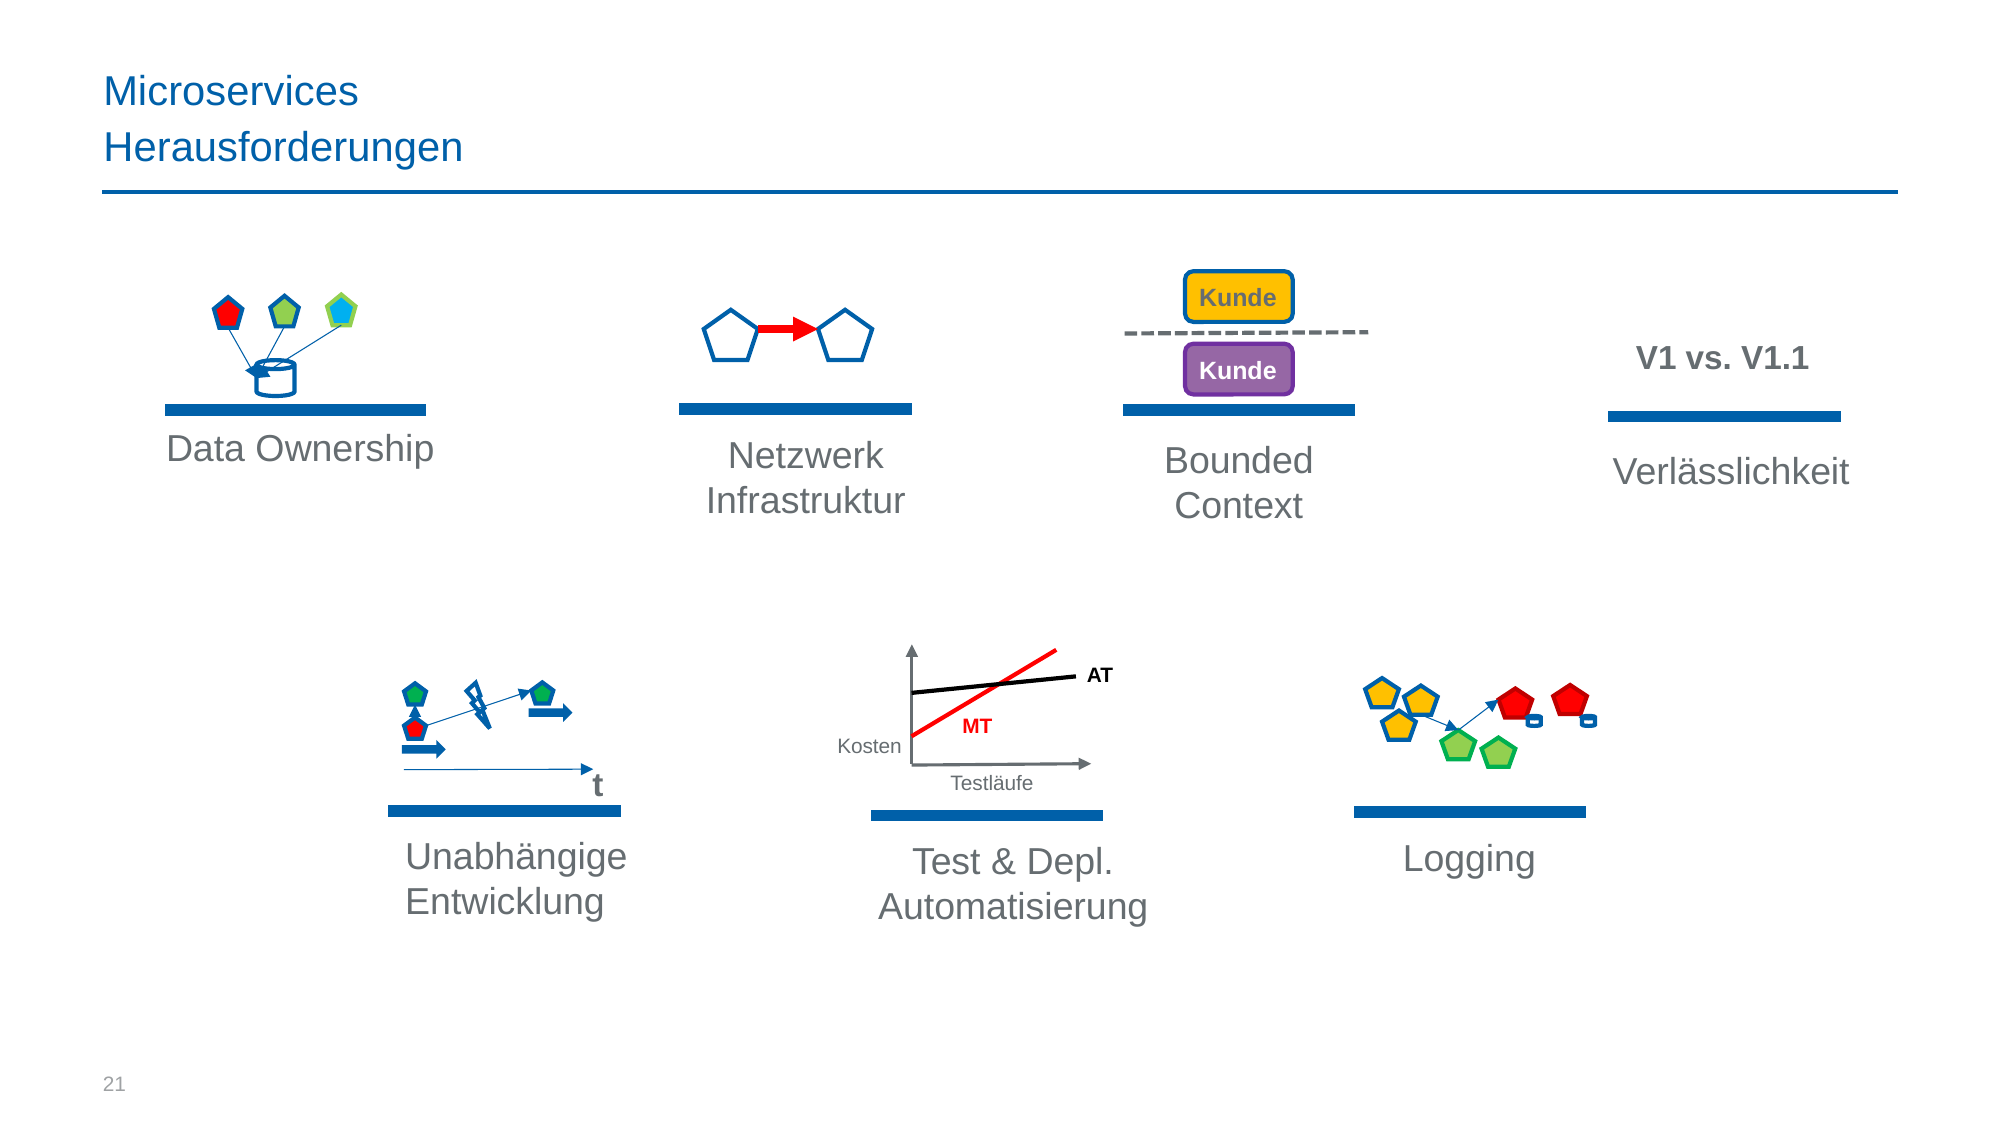

# Microservices
Herausforderungen
Kunde

V1 vs. V1.1
Kunde

Data Ownership
Netzwerk Infrastruktur
Bounded Context
Verlässlichkeit
AT

MT

Kosten

t
Testläufe

Unabhängige Entwicklung
Logging
Test & Depl. Automatisierung
21